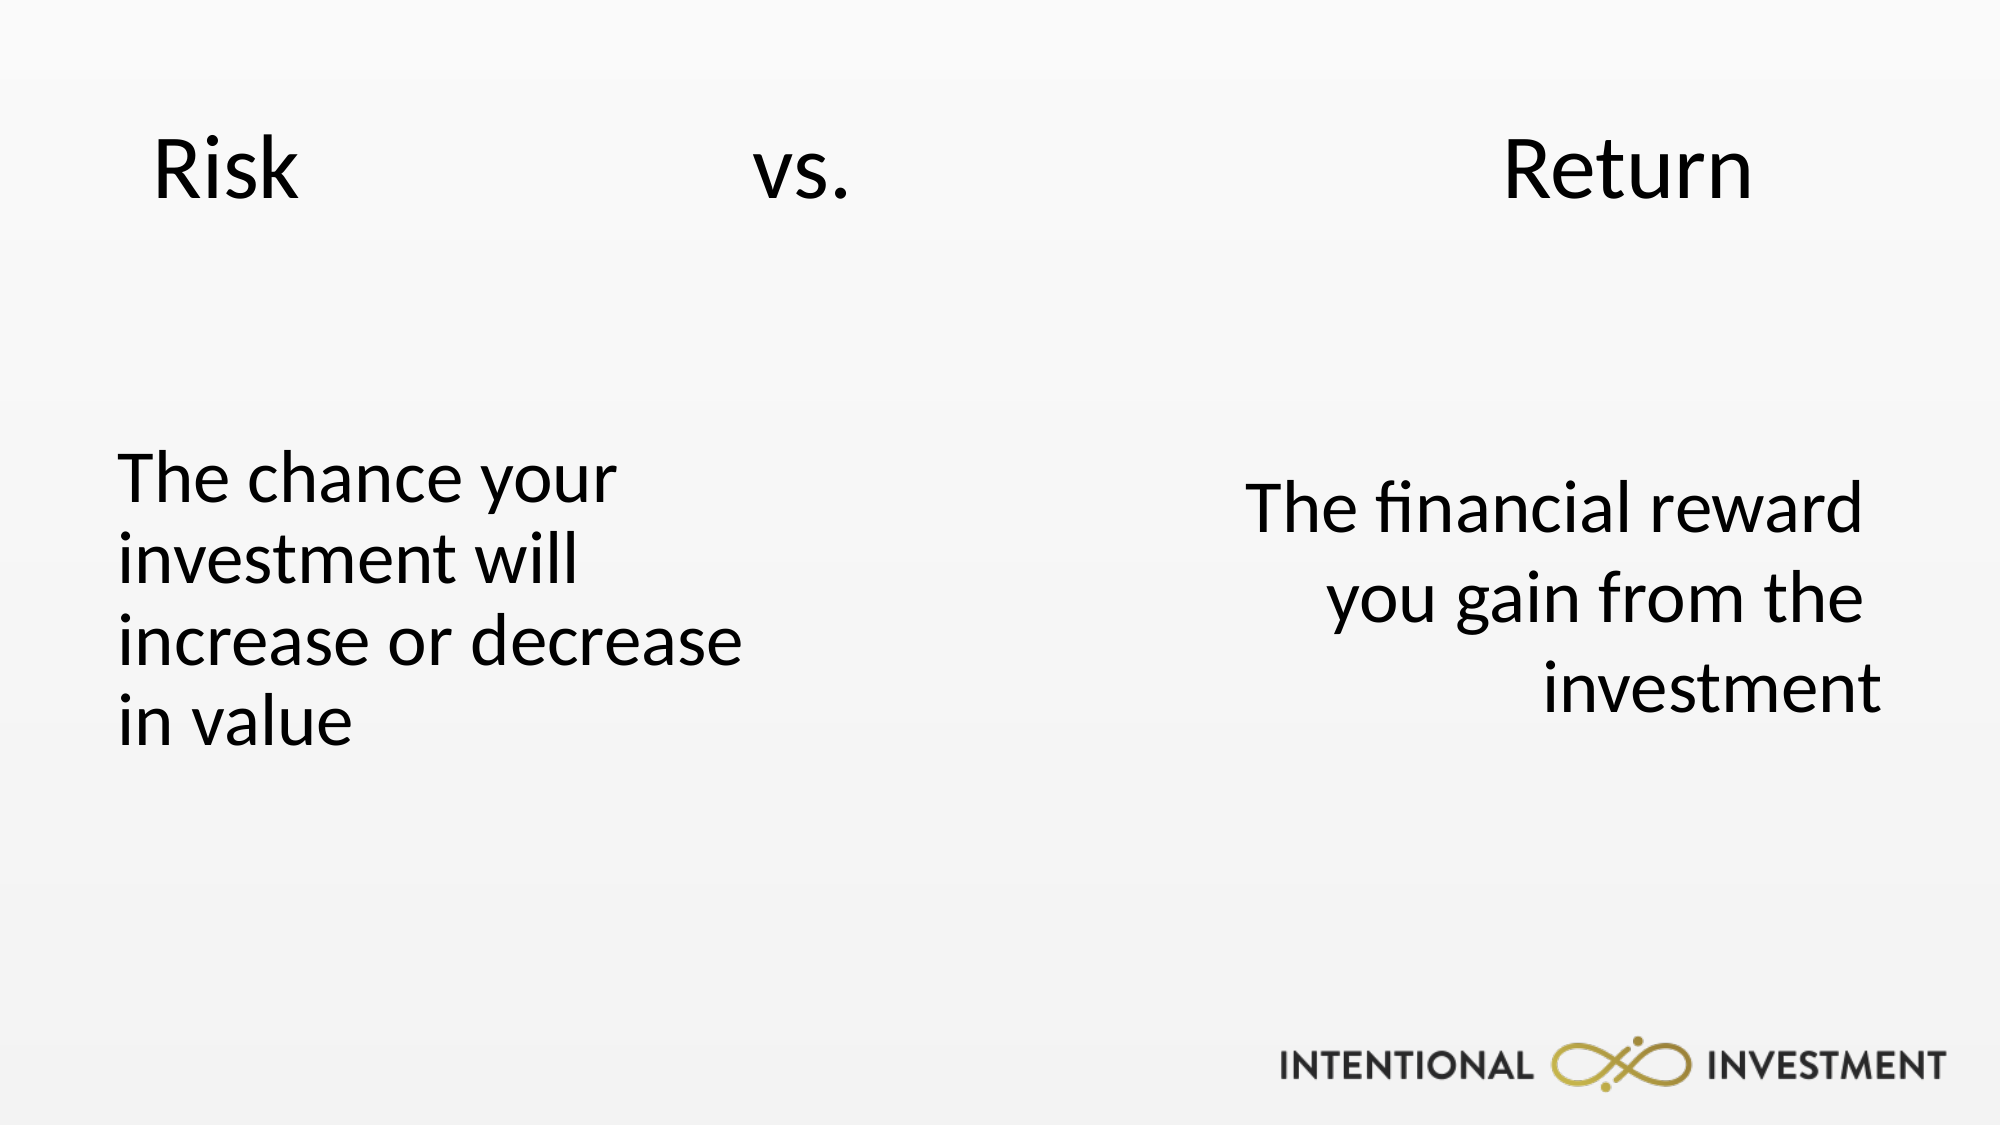

# Risk				vs.        				Return
The chance your investment will increase or decrease in value
The financial reward
you gain from the
investment